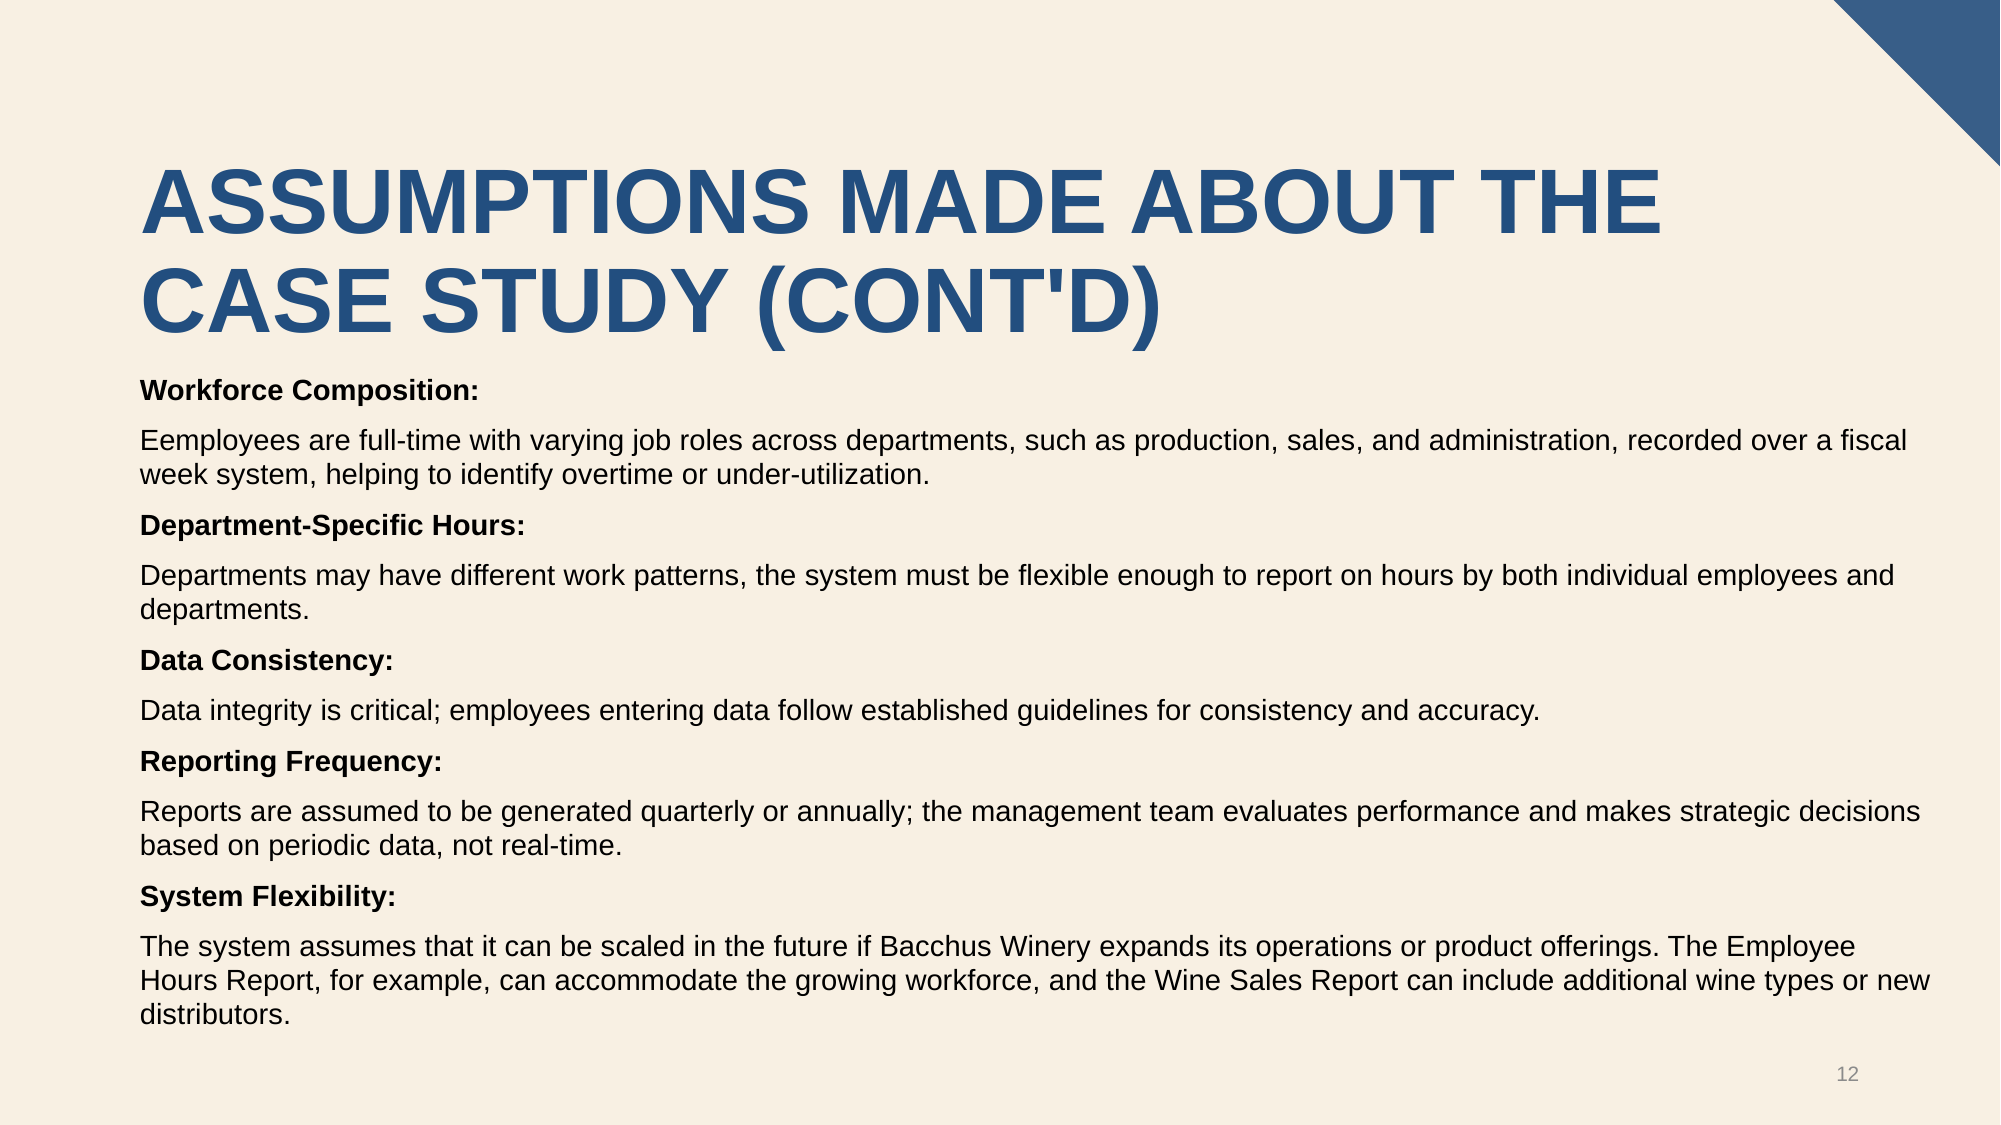

# Assumptions Made about the case study​ (cont'd)
Workforce Composition:
Eemployees are full-time with varying job roles across departments, such as production, sales, and administration, recorded over a fiscal week system, helping to identify overtime or under-utilization.
Department-Specific Hours:
Departments may have different work patterns, the system must be flexible enough to report on hours by both individual employees and departments.
Data Consistency:
Data integrity is critical; employees entering data follow established guidelines for consistency and accuracy.
Reporting Frequency:
Reports are assumed to be generated quarterly or annually; the management team evaluates performance and makes strategic decisions based on periodic data, not real-time.
System Flexibility:
The system assumes that it can be scaled in the future if Bacchus Winery expands its operations or product offerings. The Employee Hours Report, for example, can accommodate the growing workforce, and the Wine Sales Report can include additional wine types or new distributors.

12